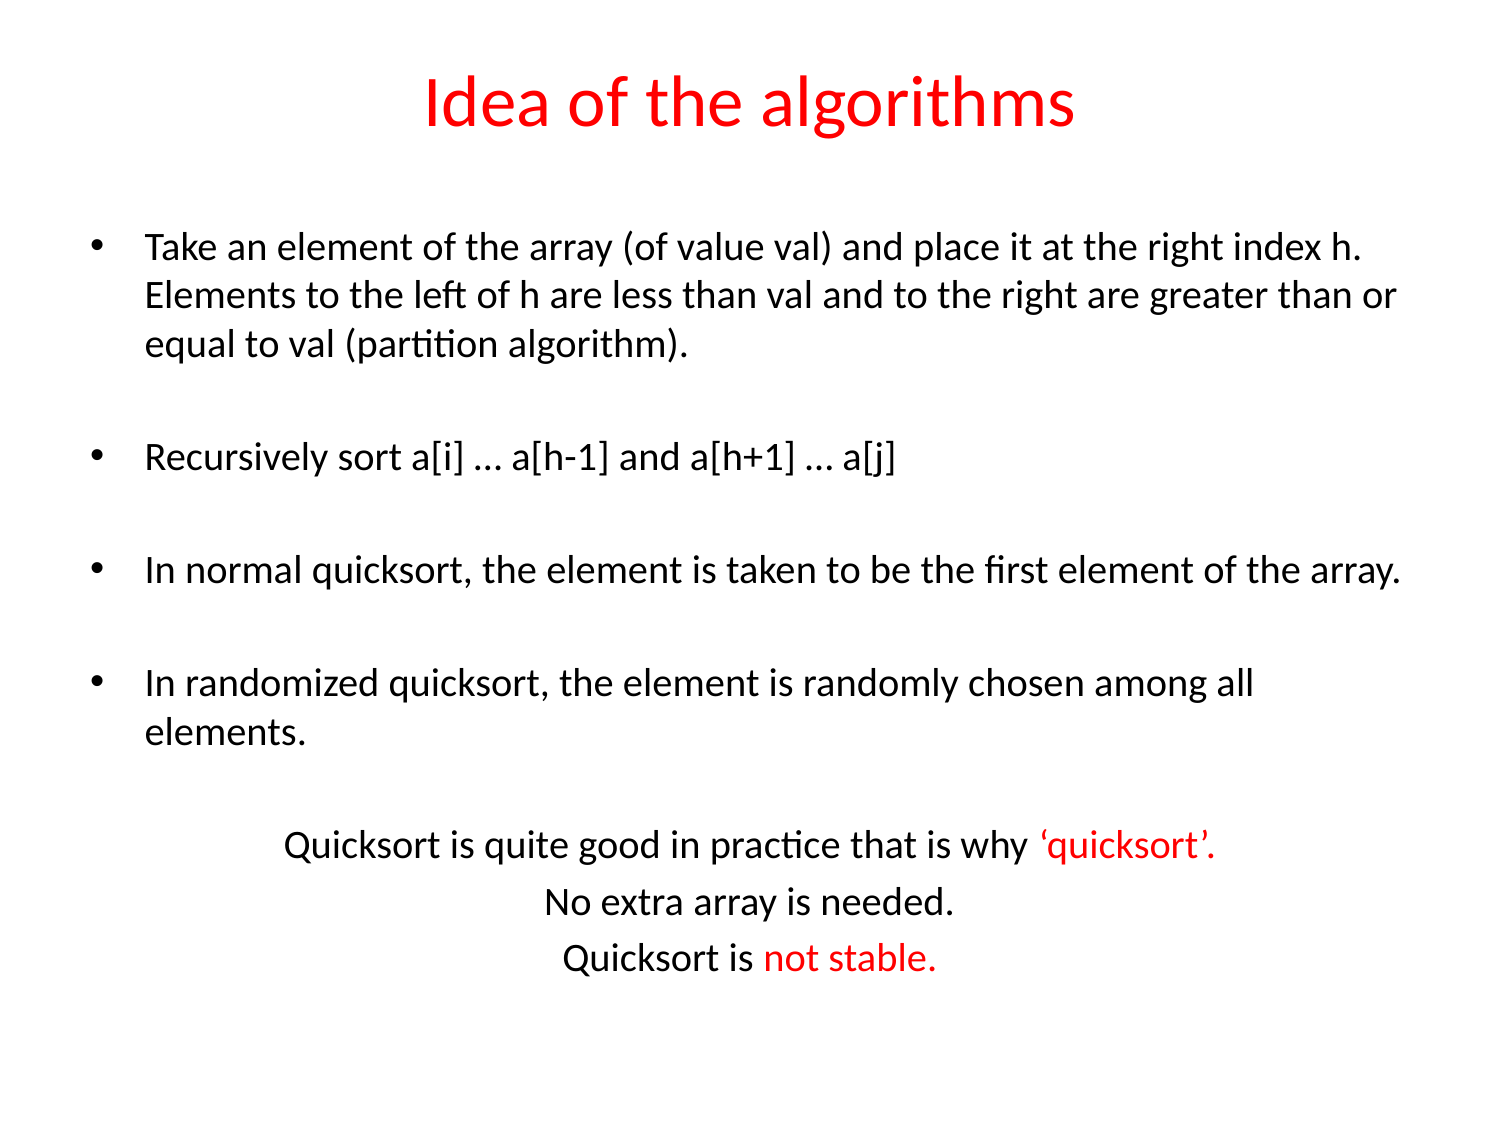

# Idea of the algorithms
Take an element of the array (of value val) and place it at the right index h. Elements to the left of h are less than val and to the right are greater than or equal to val (partition algorithm).

Recursively sort a[i] … a[h-1] and a[h+1] … a[j]

In normal quicksort, the element is taken to be the first element of the array.

In randomized quicksort, the element is randomly chosen among all elements.

Quicksort is quite good in practice that is why ‘quicksort’.
No extra array is needed.
Quicksort is not stable.